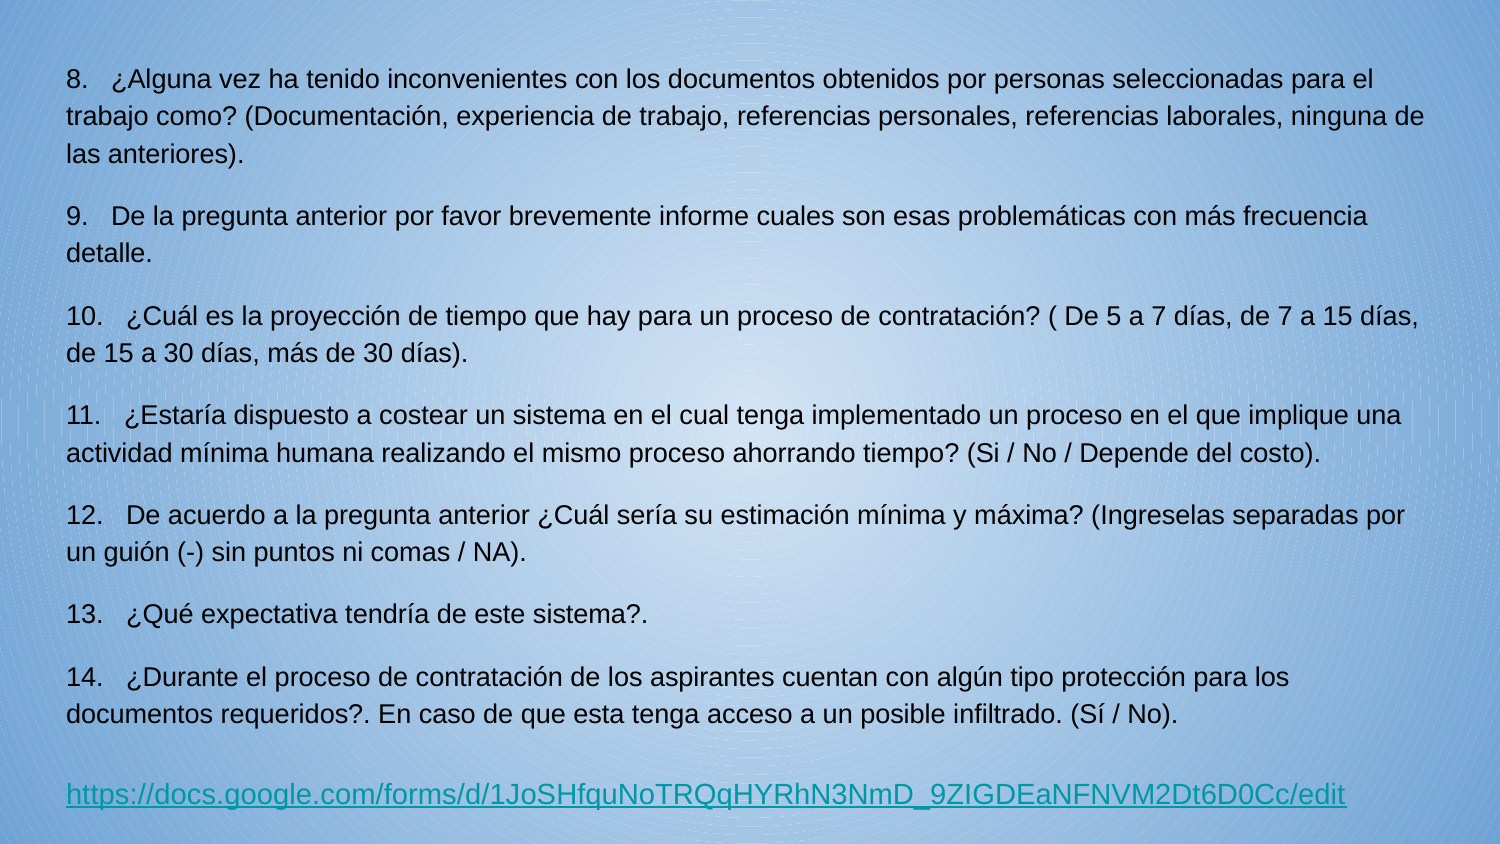

8.   ¿Alguna vez ha tenido inconvenientes con los documentos obtenidos por personas seleccionadas para el trabajo como? (Documentación, experiencia de trabajo, referencias personales, referencias laborales, ninguna de las anteriores).
9.   De la pregunta anterior por favor brevemente informe cuales son esas problemáticas con más frecuencia detalle.
10.   ¿Cuál es la proyección de tiempo que hay para un proceso de contratación? ( De 5 a 7 días, de 7 a 15 días, de 15 a 30 días, más de 30 días).
11.   ¿Estaría dispuesto a costear un sistema en el cual tenga implementado un proceso en el que implique una actividad mínima humana realizando el mismo proceso ahorrando tiempo? (Si / No / Depende del costo).
12.   De acuerdo a la pregunta anterior ¿Cuál sería su estimación mínima y máxima? (Ingreselas separadas por un guión (-) sin puntos ni comas / NA).
13.   ¿Qué expectativa tendría de este sistema?.
14.   ¿Durante el proceso de contratación de los aspirantes cuentan con algún tipo protección para los documentos requeridos?. En caso de que esta tenga acceso a un posible infiltrado. (Sí / No).

https://docs.google.com/forms/d/1JoSHfquNoTRQqHYRhN3NmD_9ZIGDEaNFNVM2Dt6D0Cc/edit